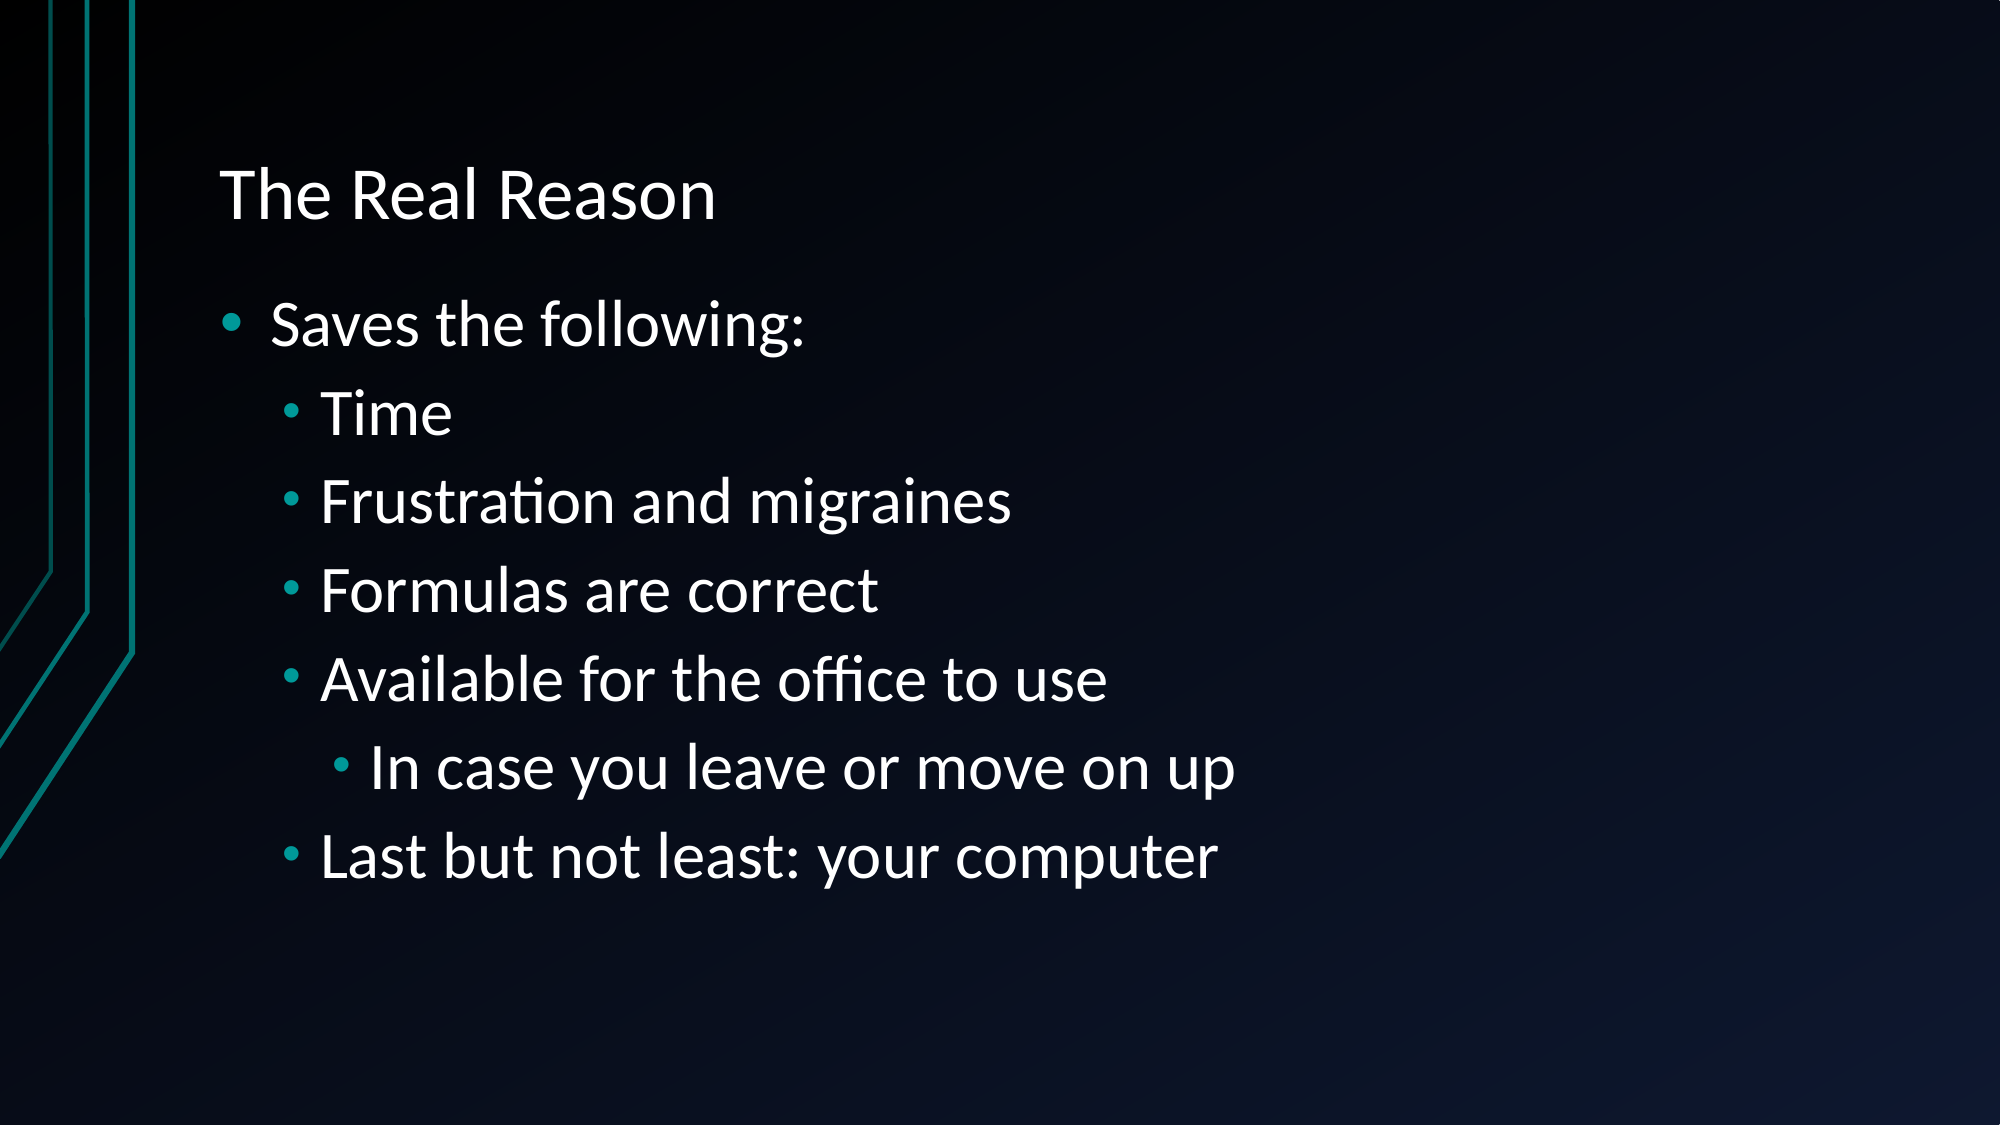

# The Real Reason
Saves the following:
Time
Frustration and migraines
Formulas are correct
Available for the office to use
In case you leave or move on up
Last but not least: your computer